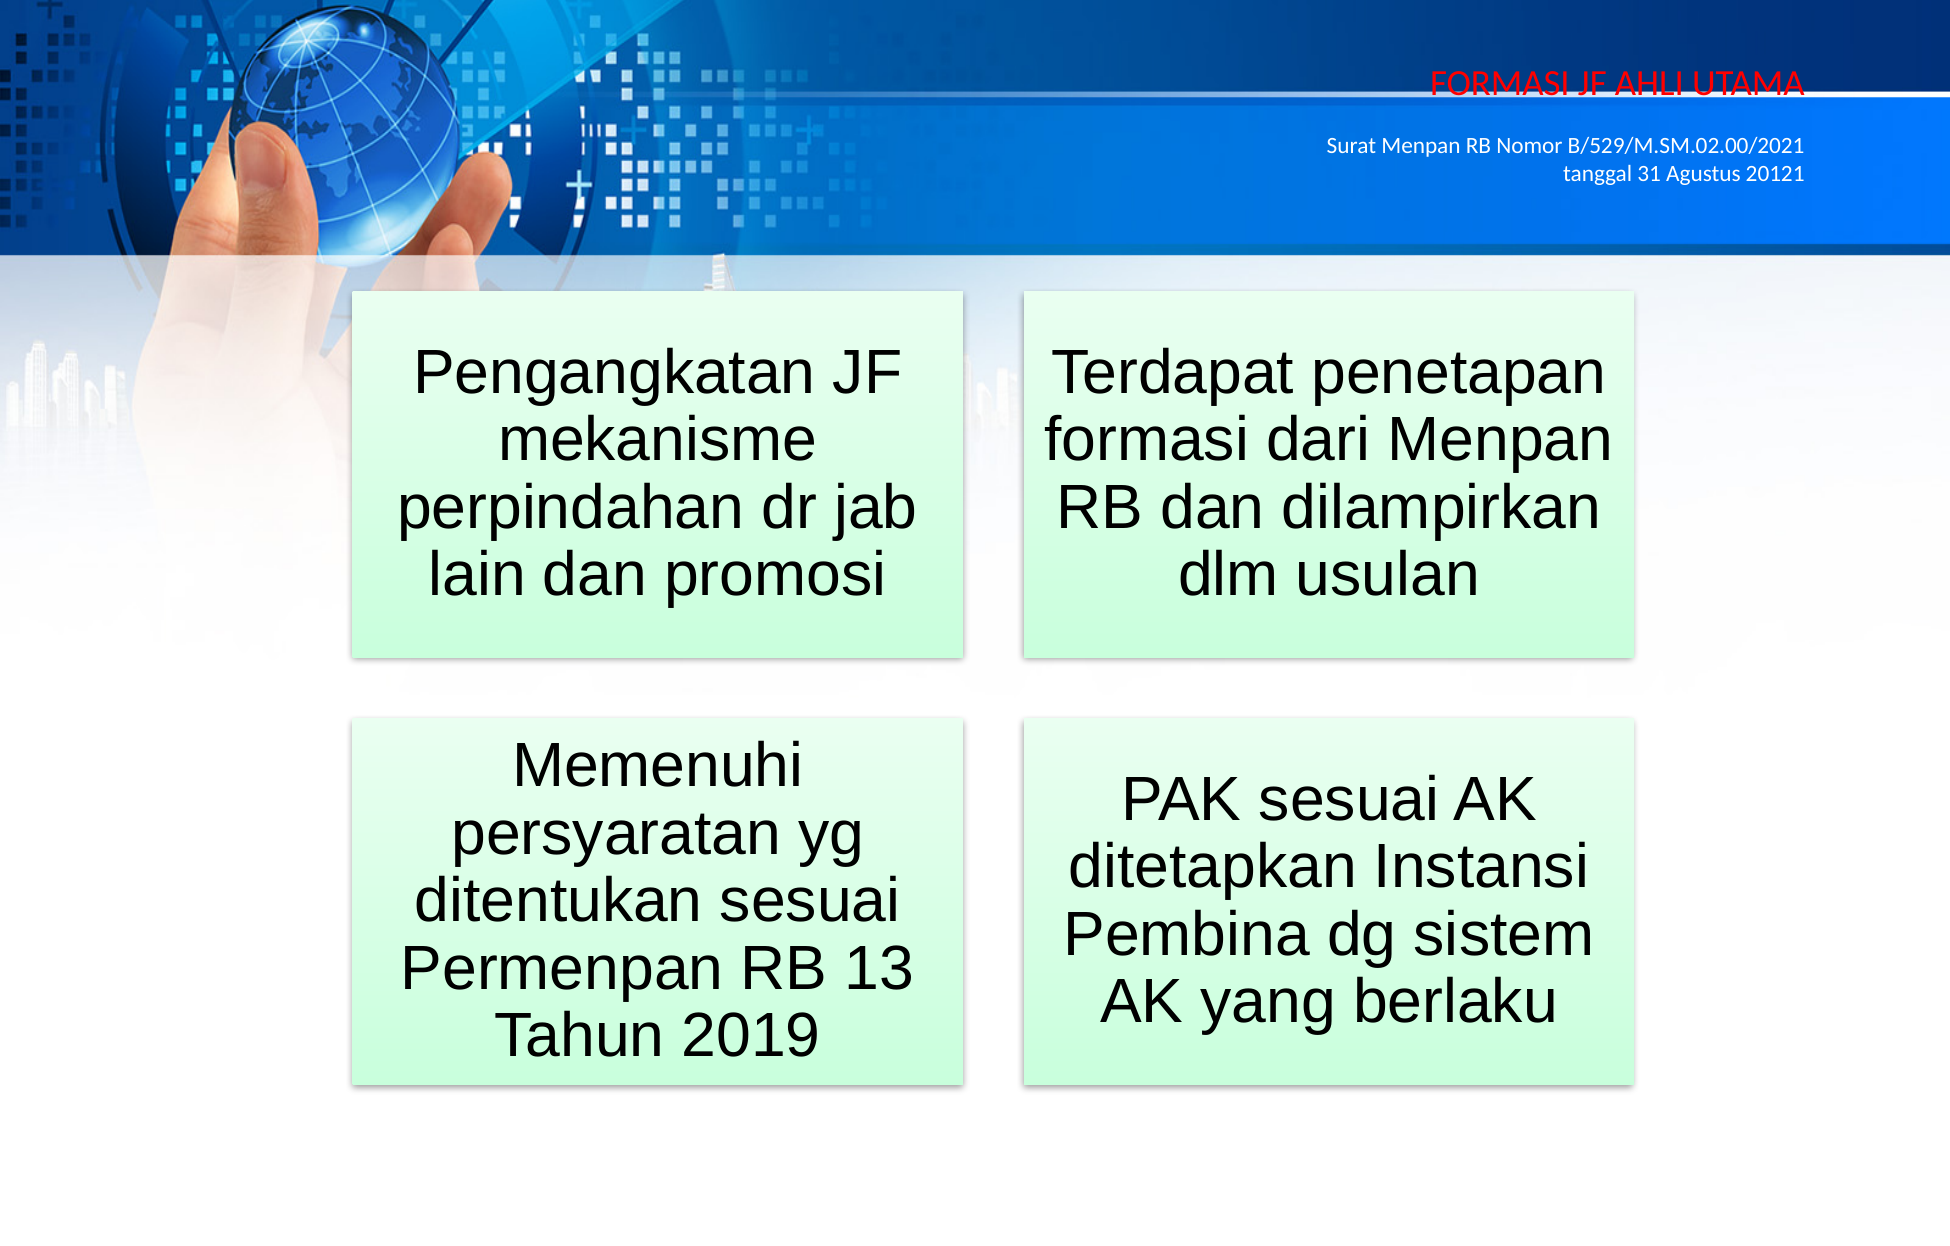

# FORMASI JF AHLI UTAMA Surat Menpan RB Nomor B/529/M.SM.02.00/2021 tanggal 31 Agustus 20121
Pengangkatan JF mekanisme perpindahan dr jab lain dan promosi
Terdapat penetapan formasi dari Menpan RB dan dilampirkan dlm usulan
Memenuhi persyaratan yg ditentukan sesuai Permenpan RB 13 Tahun 2019
PAK sesuai AK ditetapkan Instansi Pembina dg sistem AK yang berlaku